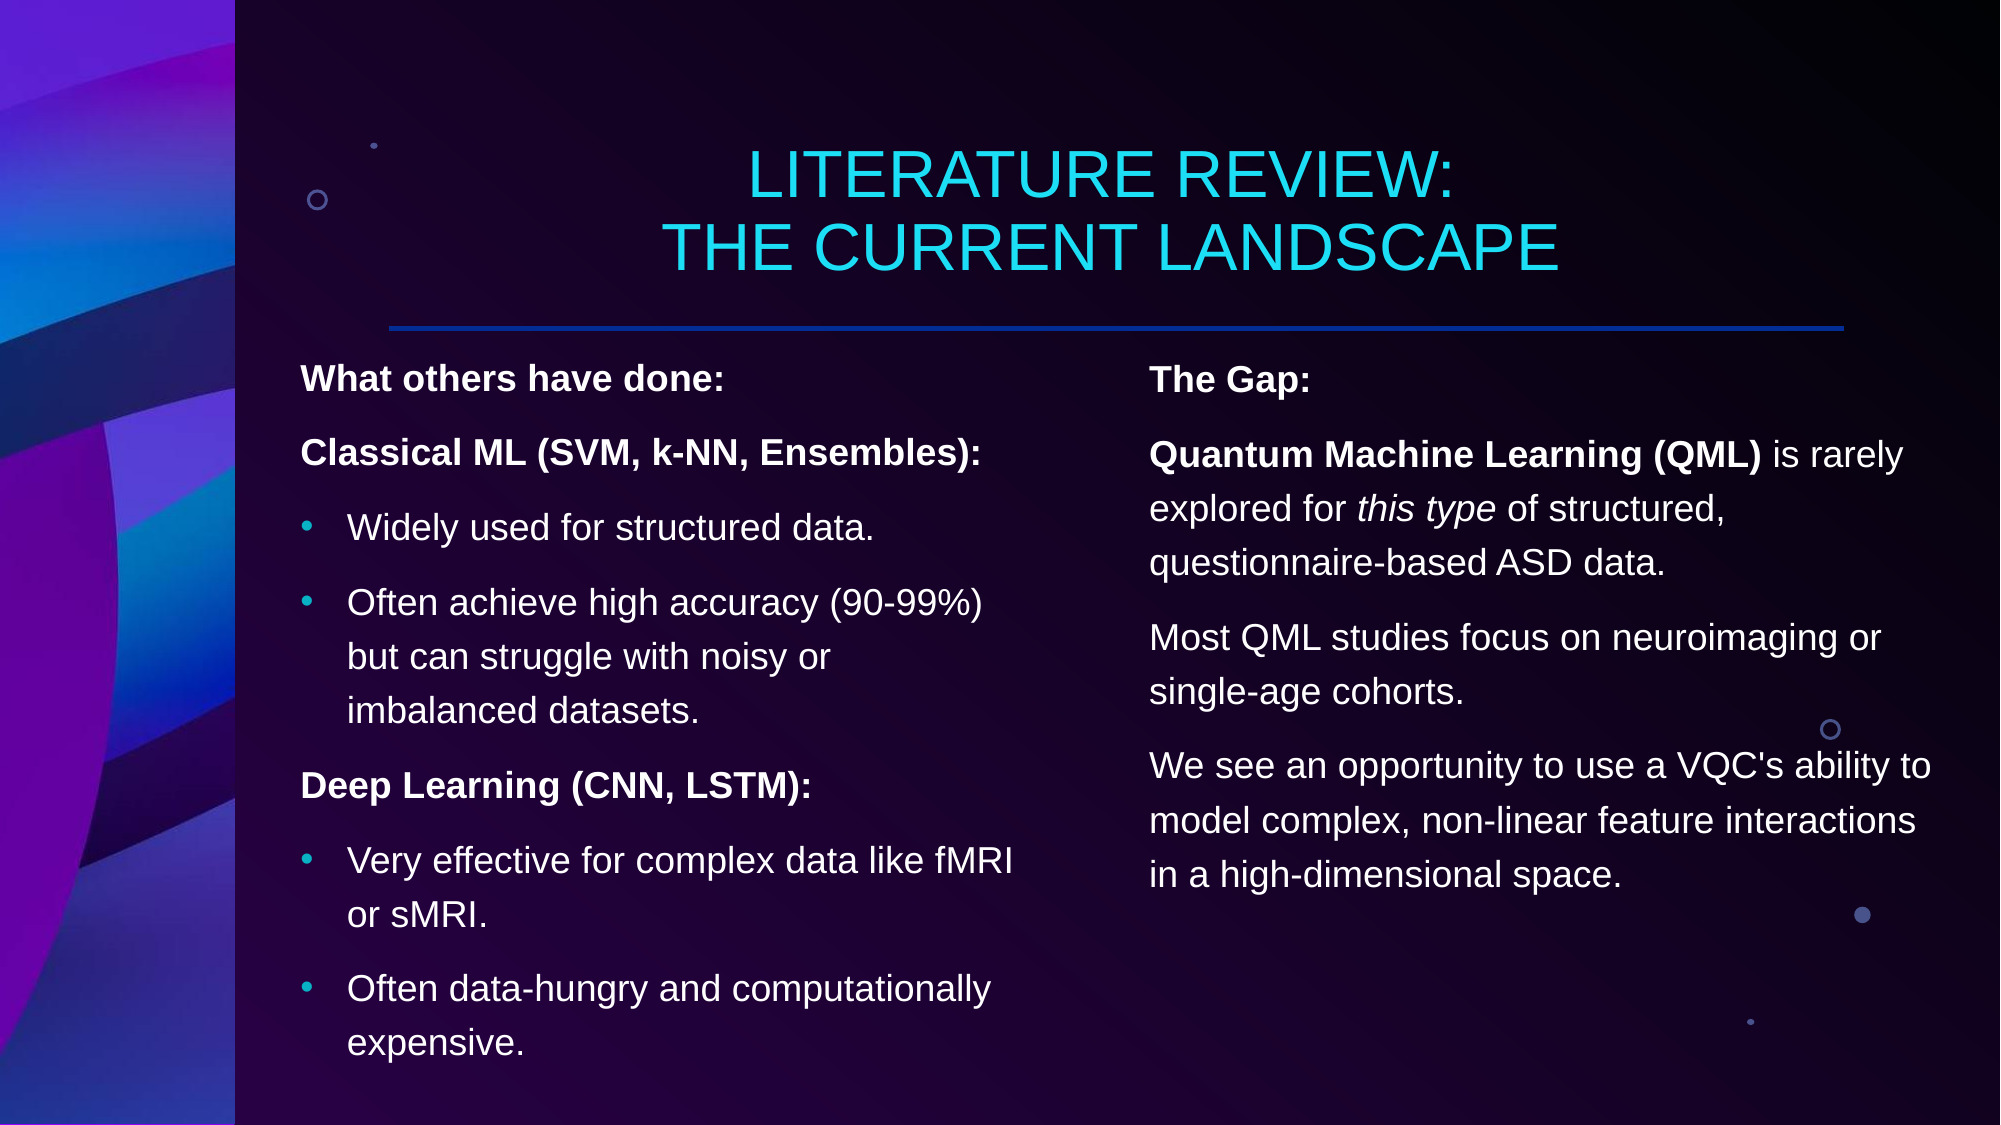

# Literature Review: The Current Landscape
What others have done:
Classical ML (SVM, k-NN, Ensembles):
Widely used for structured data.
Often achieve high accuracy (90-99%) but can struggle with noisy or imbalanced datasets.
Deep Learning (CNN, LSTM):
Very effective for complex data like fMRI or sMRI.
Often data-hungry and computationally expensive.

The Gap:
Quantum Machine Learning (QML) is rarely explored for this type of structured, questionnaire-based ASD data.
Most QML studies focus on neuroimaging or single-age cohorts.
We see an opportunity to use a VQC's ability to model complex, non-linear feature interactions in a high-dimensional space.